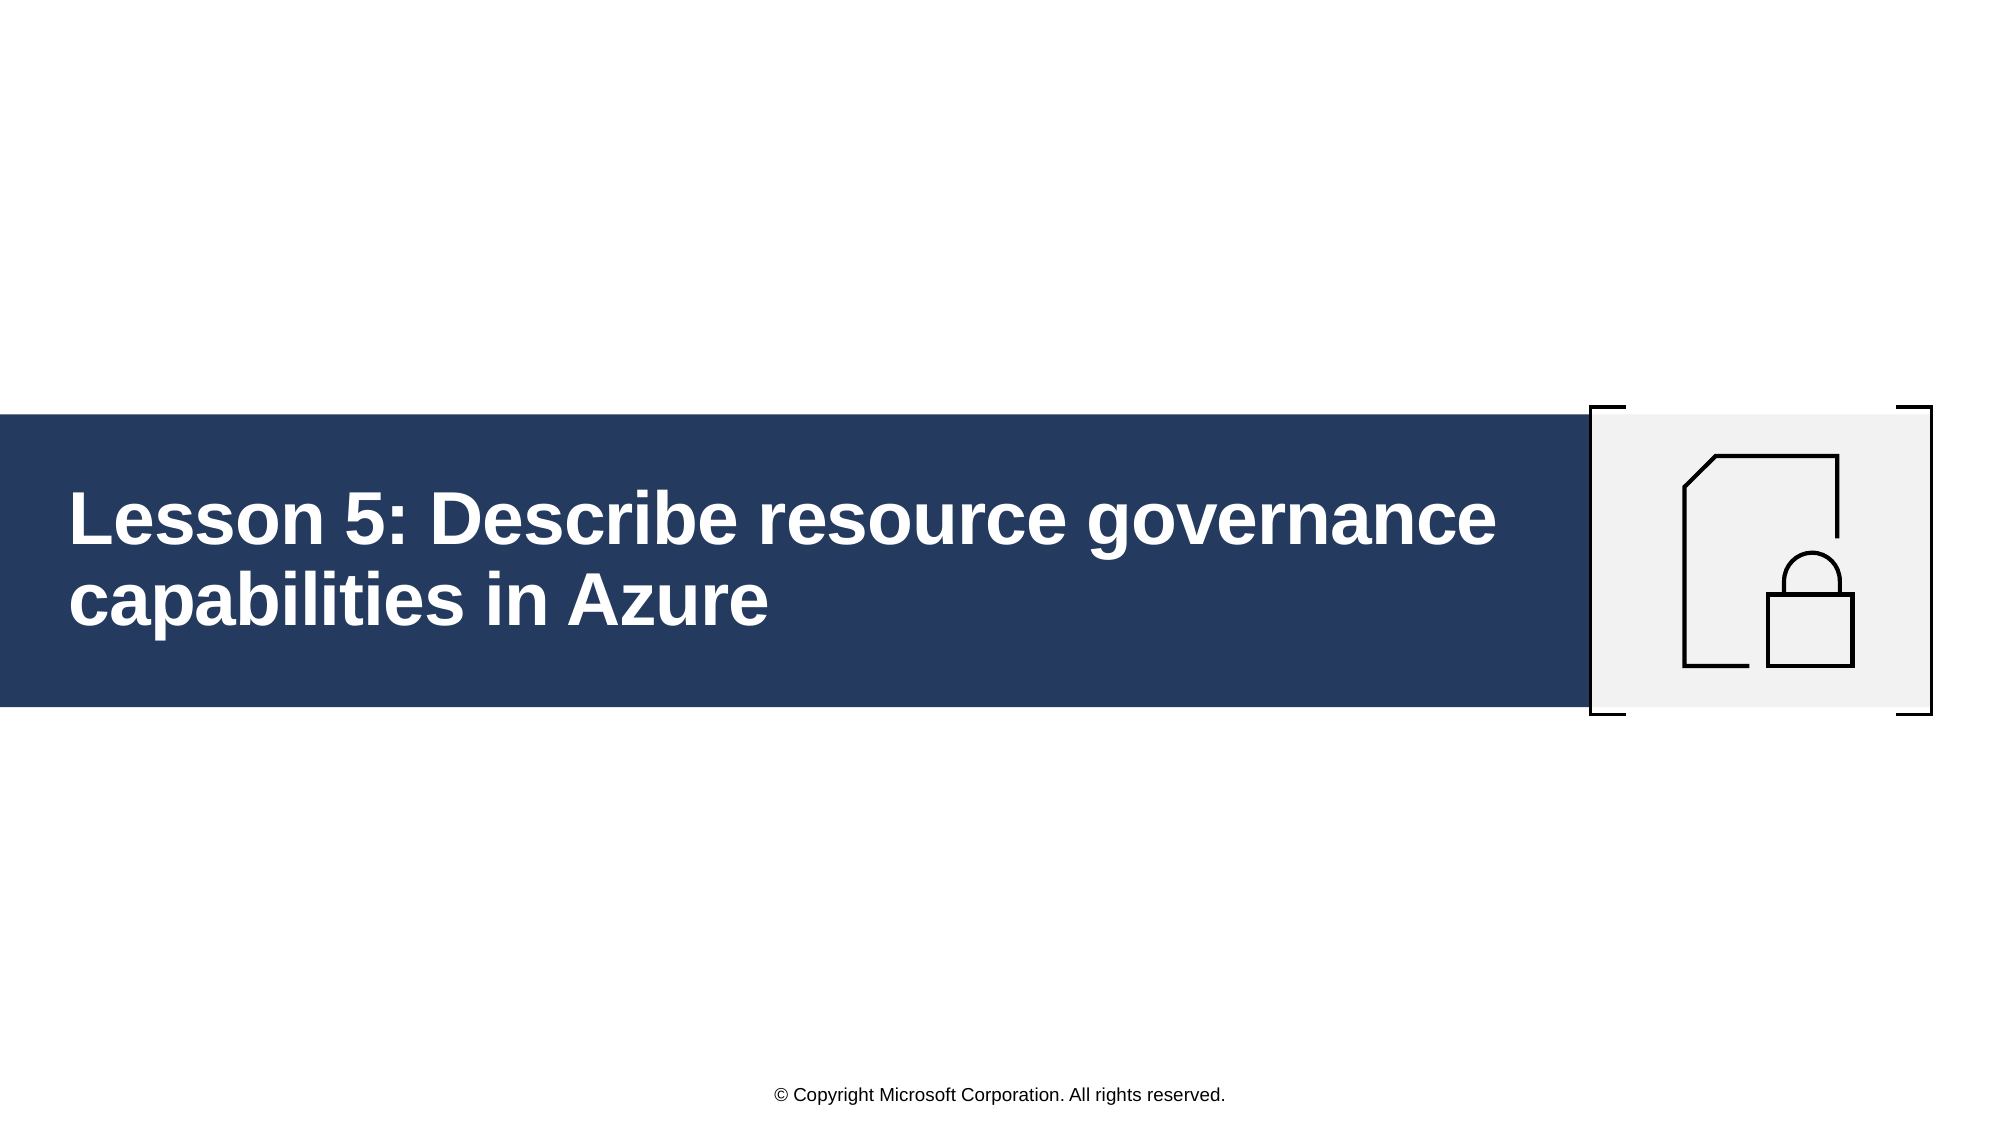

# Lesson 5: Describe resource governance capabilities in Azure